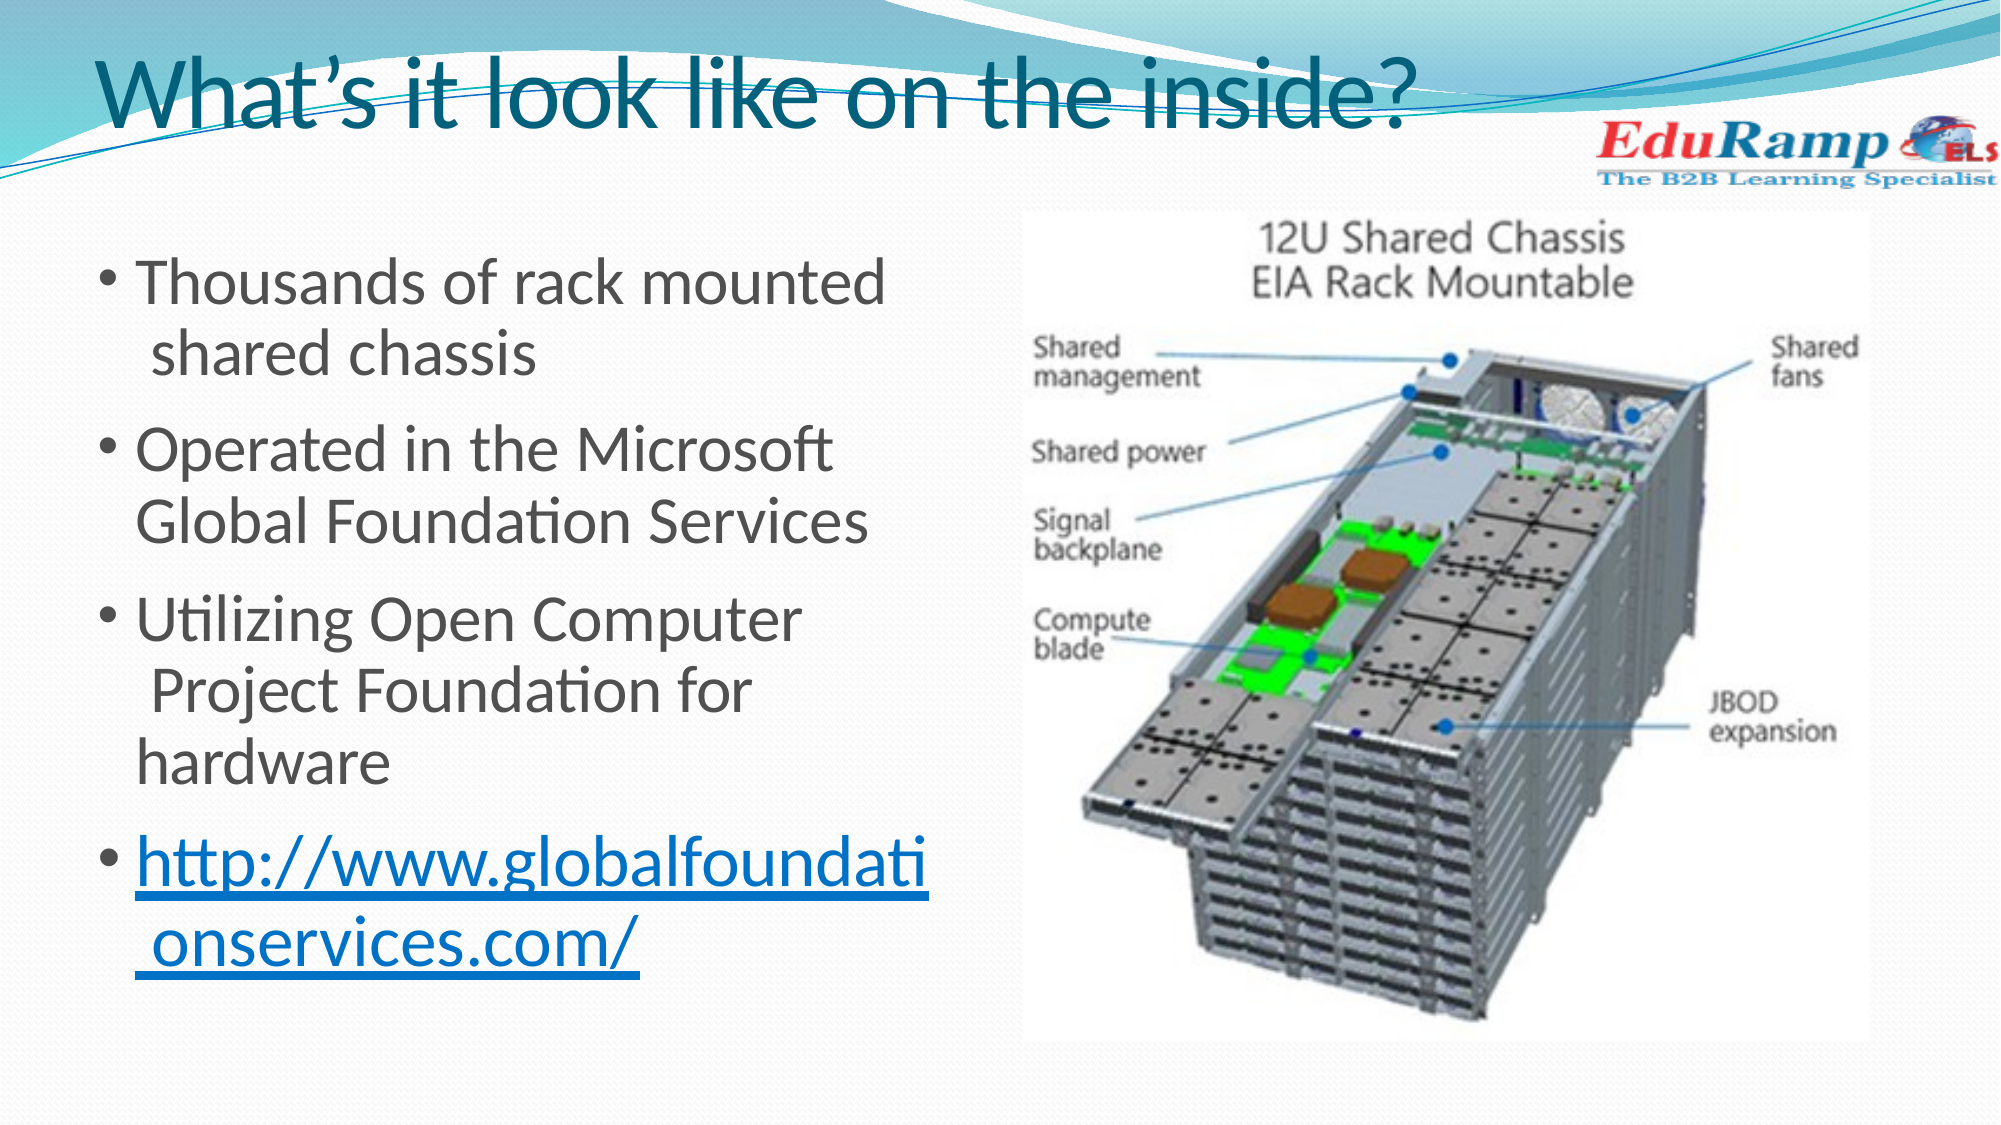

# What’s it look like on the inside?

Thousands of rack mounted  shared chassis
Operated in the Microsoft  Global Foundation Services
Utilizing Open Computer  Project Foundation for  hardware
http://www.globalfoundati  onservices.com/